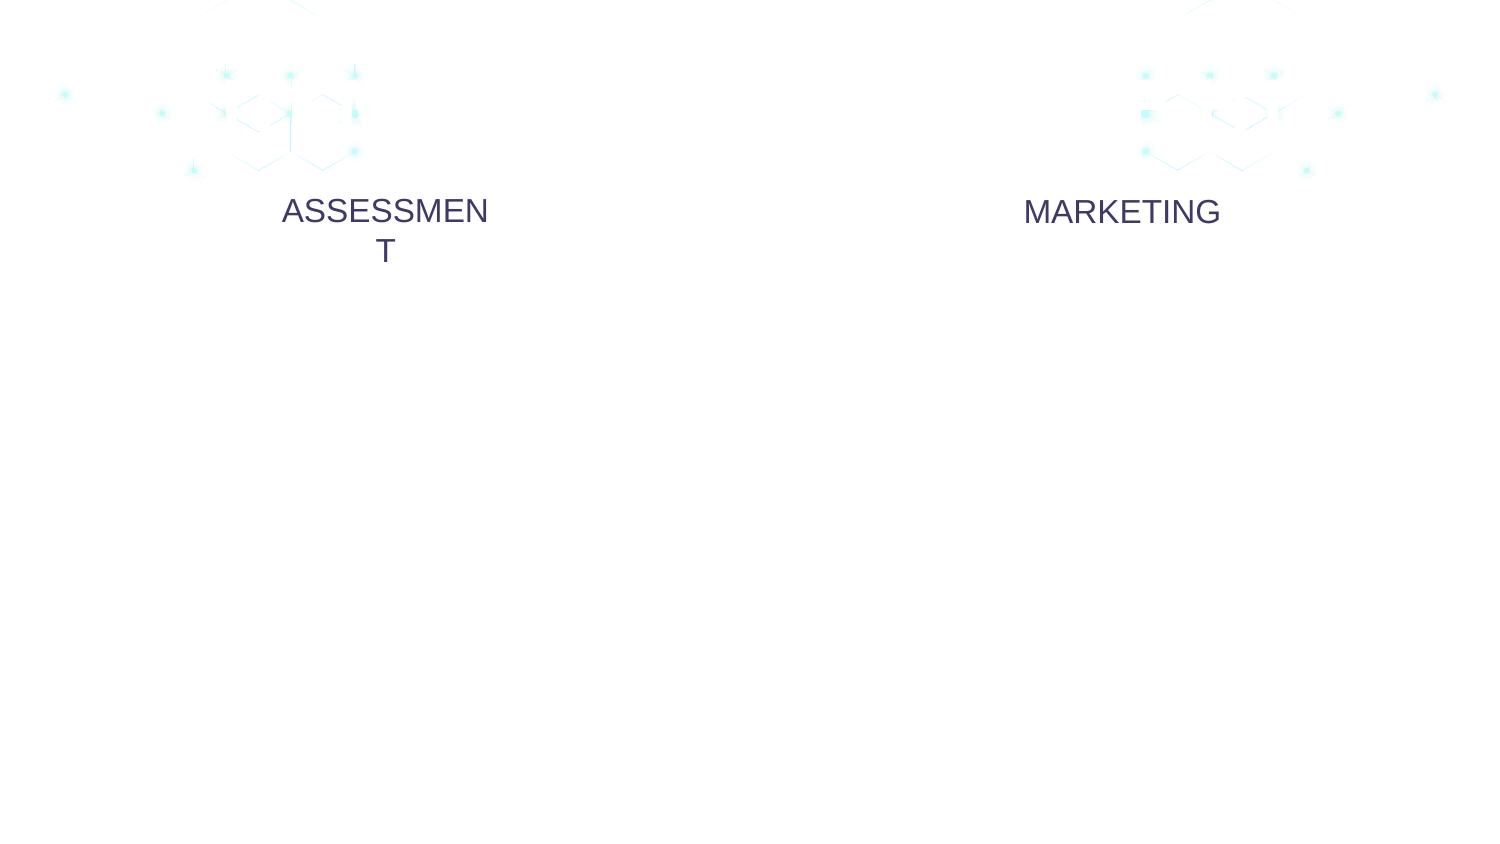

# TRAITEMENT DE LA REQUETE HTTP
ASSESSMENT
MARKETING
Réception des paramètres
Vérification des autres champs
Actualisation de la liste

3
5
1
4
2
Vérification de l’existence de l’ID

Enregistrement